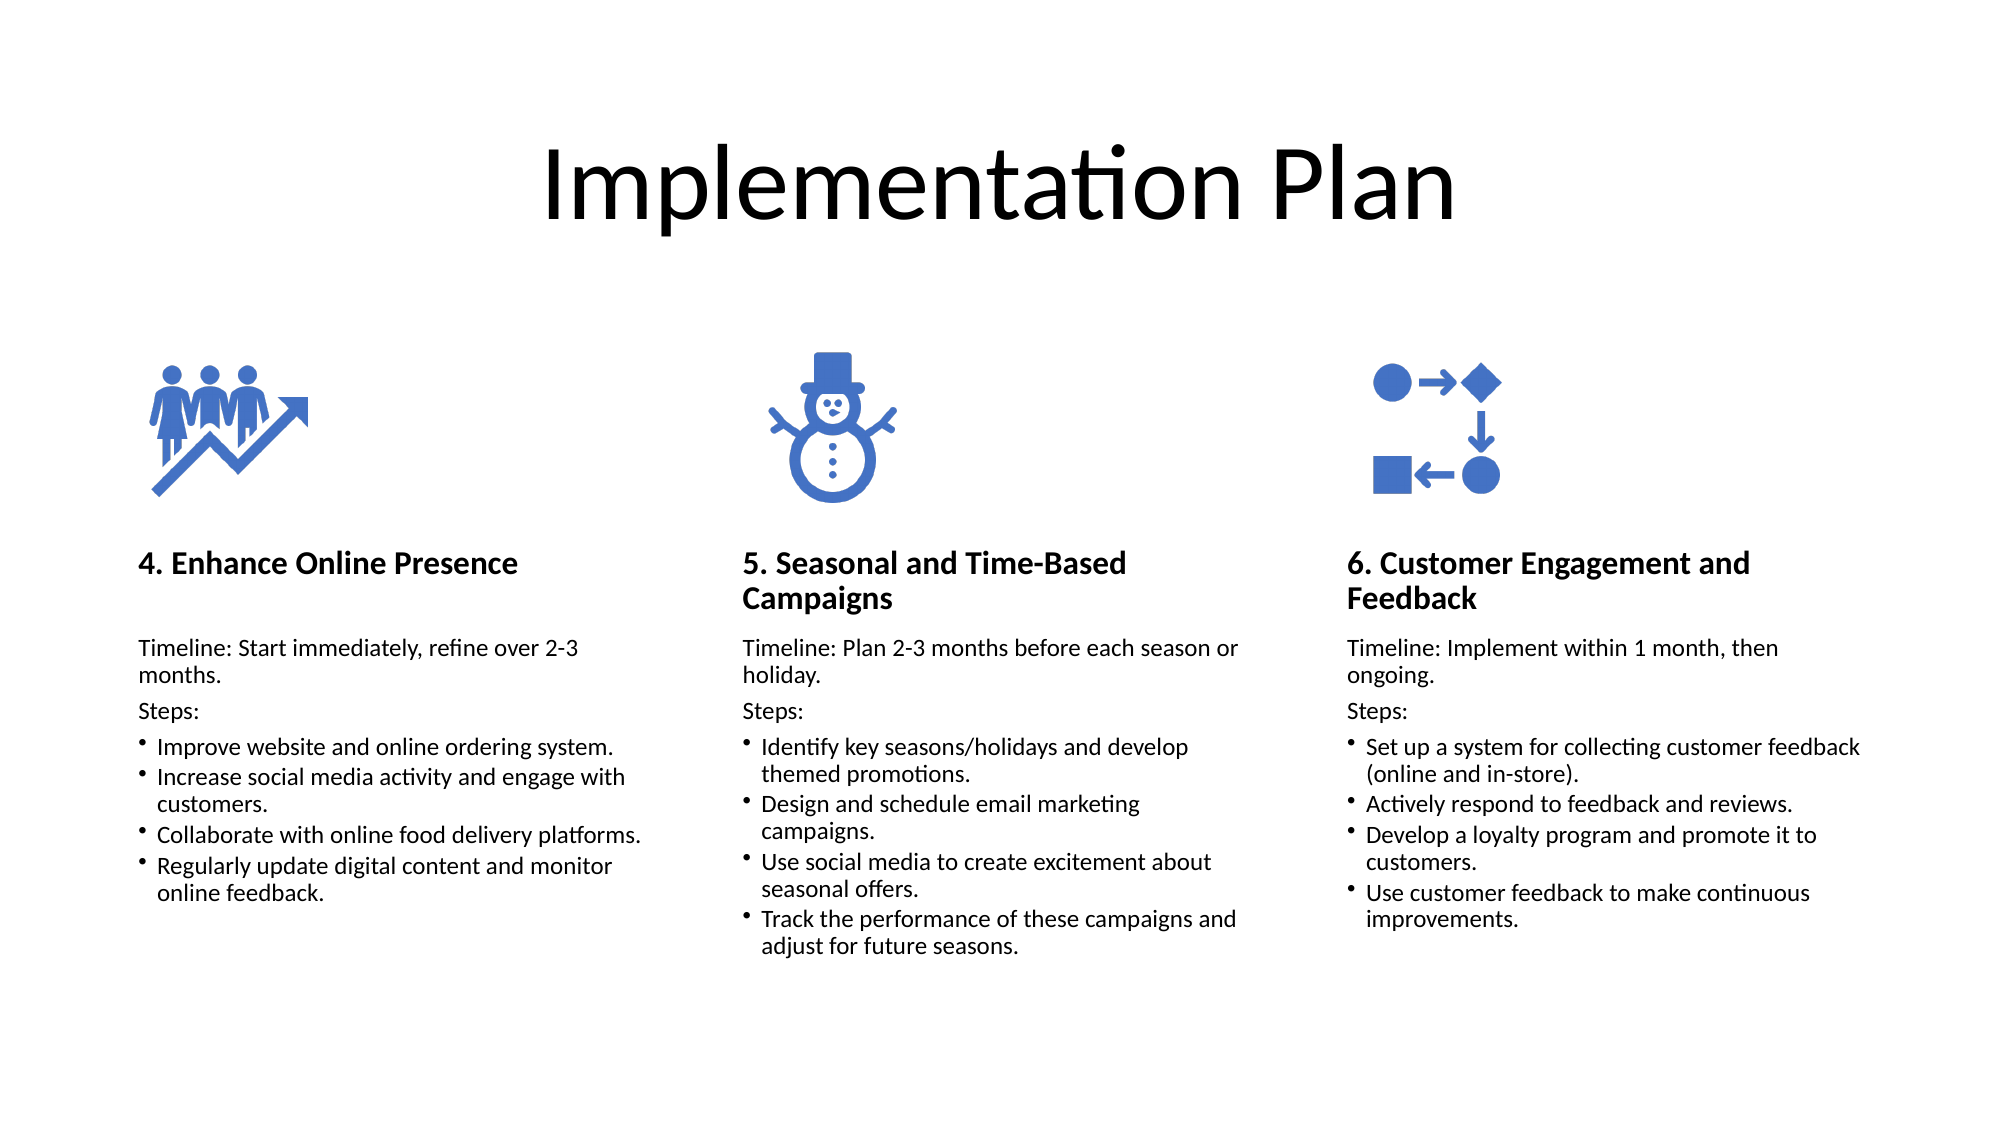

# Implementation Plan
4. Enhance Online Presence
Timeline: Start immediately, refine over 2-3 months.
Steps:
Improve website and online ordering system.
Increase social media activity and engage with customers.
Collaborate with online food delivery platforms.
Regularly update digital content and monitor online feedback.
5. Seasonal and Time-Based Campaigns
Timeline: Plan 2-3 months before each season or holiday.
Steps:
Identify key seasons/holidays and develop themed promotions.
Design and schedule email marketing campaigns.
Use social media to create excitement about seasonal offers.
Track the performance of these campaigns and adjust for future seasons.
6. Customer Engagement and Feedback
Timeline: Implement within 1 month, then ongoing.
Steps:
Set up a system for collecting customer feedback (online and in-store).
Actively respond to feedback and reviews.
Develop a loyalty program and promote it to customers.
Use customer feedback to make continuous improvements.